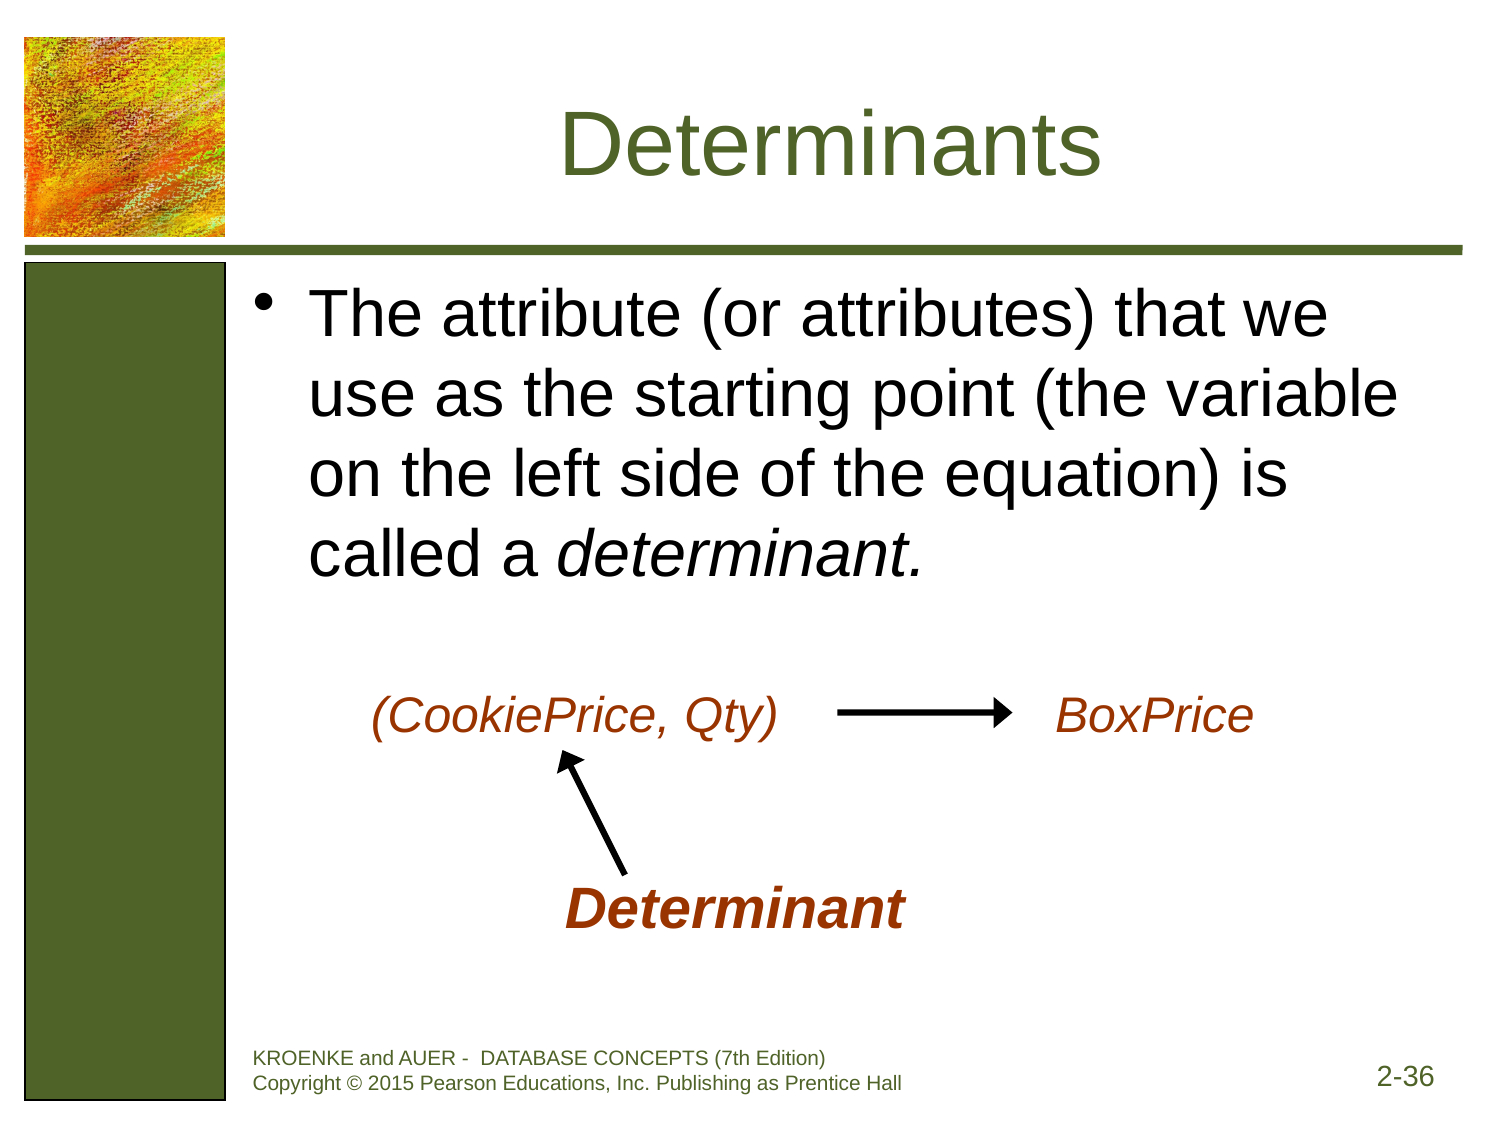

# Determinants
The attribute (or attributes) that we use as the starting point (the variable on the left side of the equation) is called a determinant.
(CookiePrice, Qty)
BoxPrice

Determinant
KROENKE and AUER -  DATABASE CONCEPTS (7th Edition)                                    Copyright © 2015 Pearson Educations, Inc. Publishing as Prentice Hall
2-36